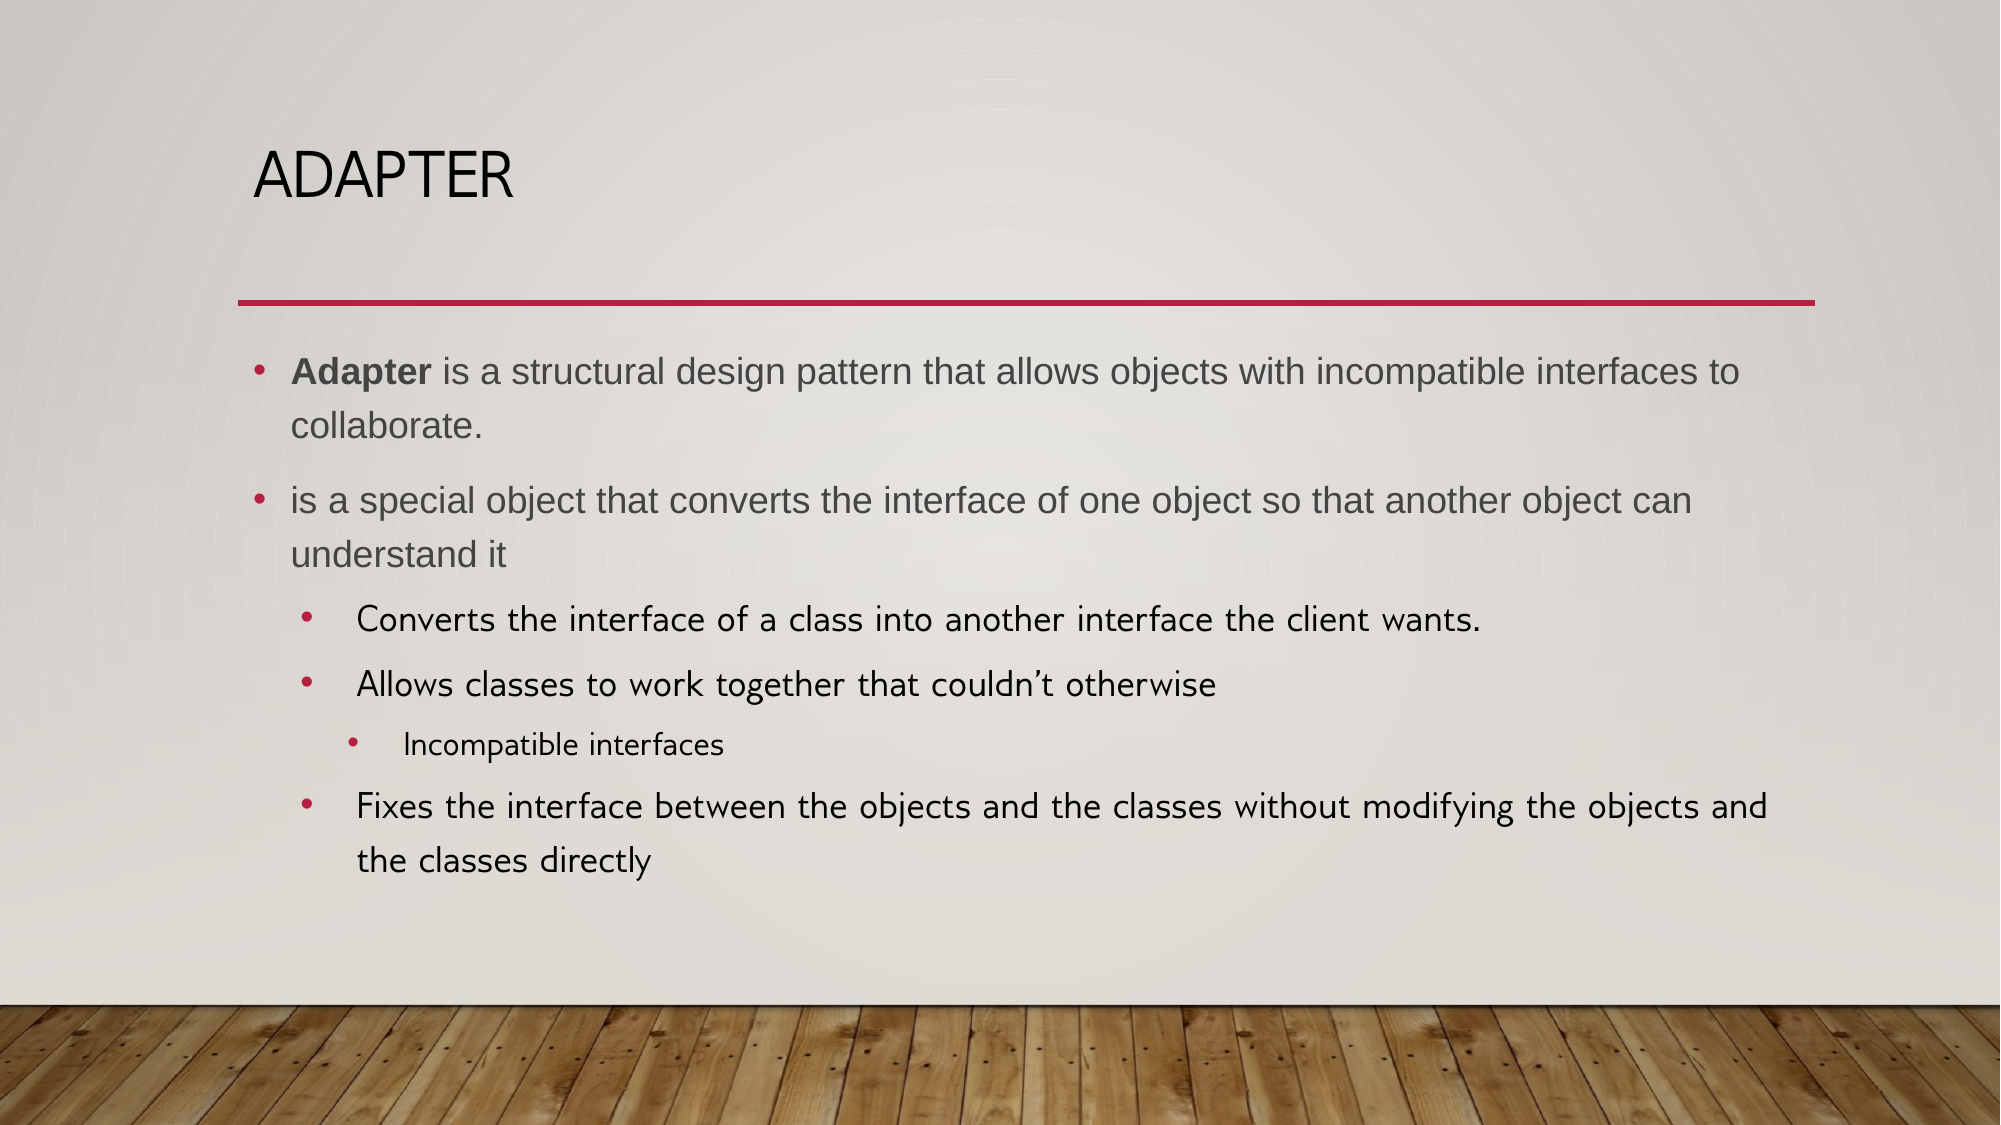

# Adapter
Adapter is a structural design pattern that allows objects with incompatible interfaces to collaborate.
is a special object that converts the interface of one object so that another object can understand it
Converts the interface of a class into another interface the client wants.
Allows classes to work together that couldn’t otherwise
Incompatible interfaces
Fixes the interface between the objects and the classes without modifying the objects and the classes directly